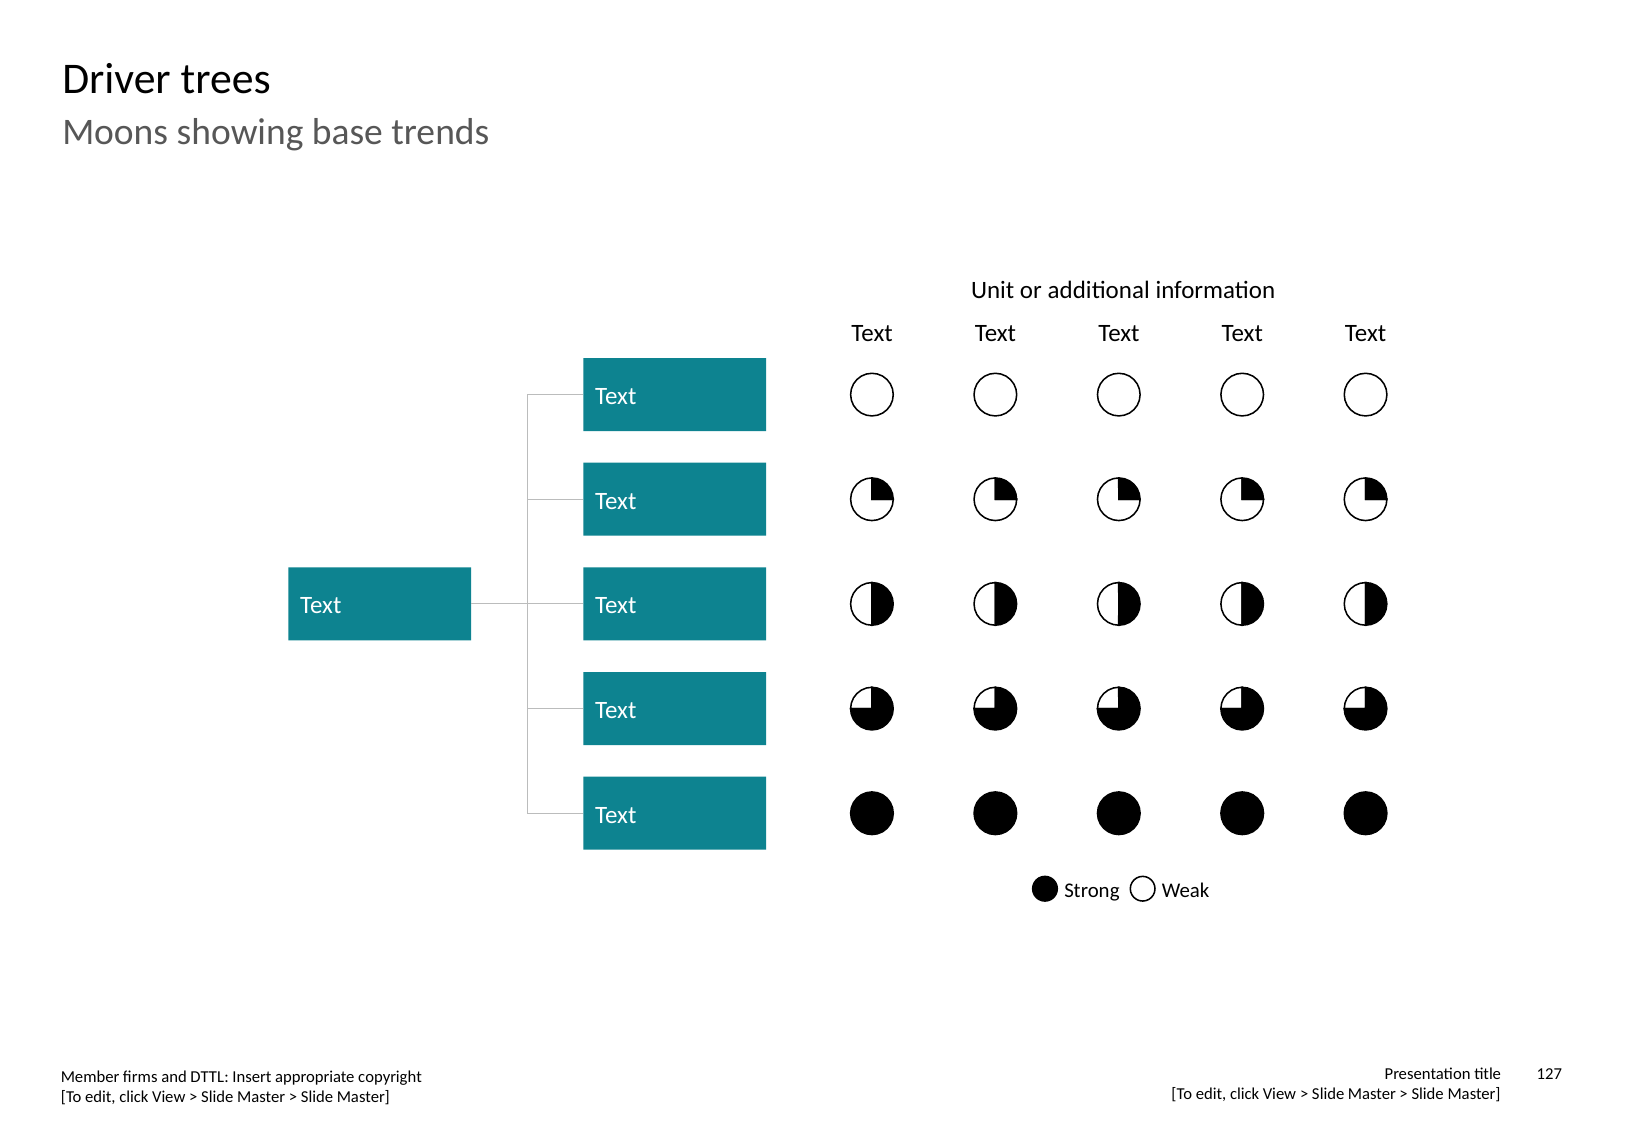

# Driver trees
Moons showing base trends
Unit or additional information
Text
Text
Text
Text
Text
Text

Text

Text
Text

Text

Text

Strong
Weak